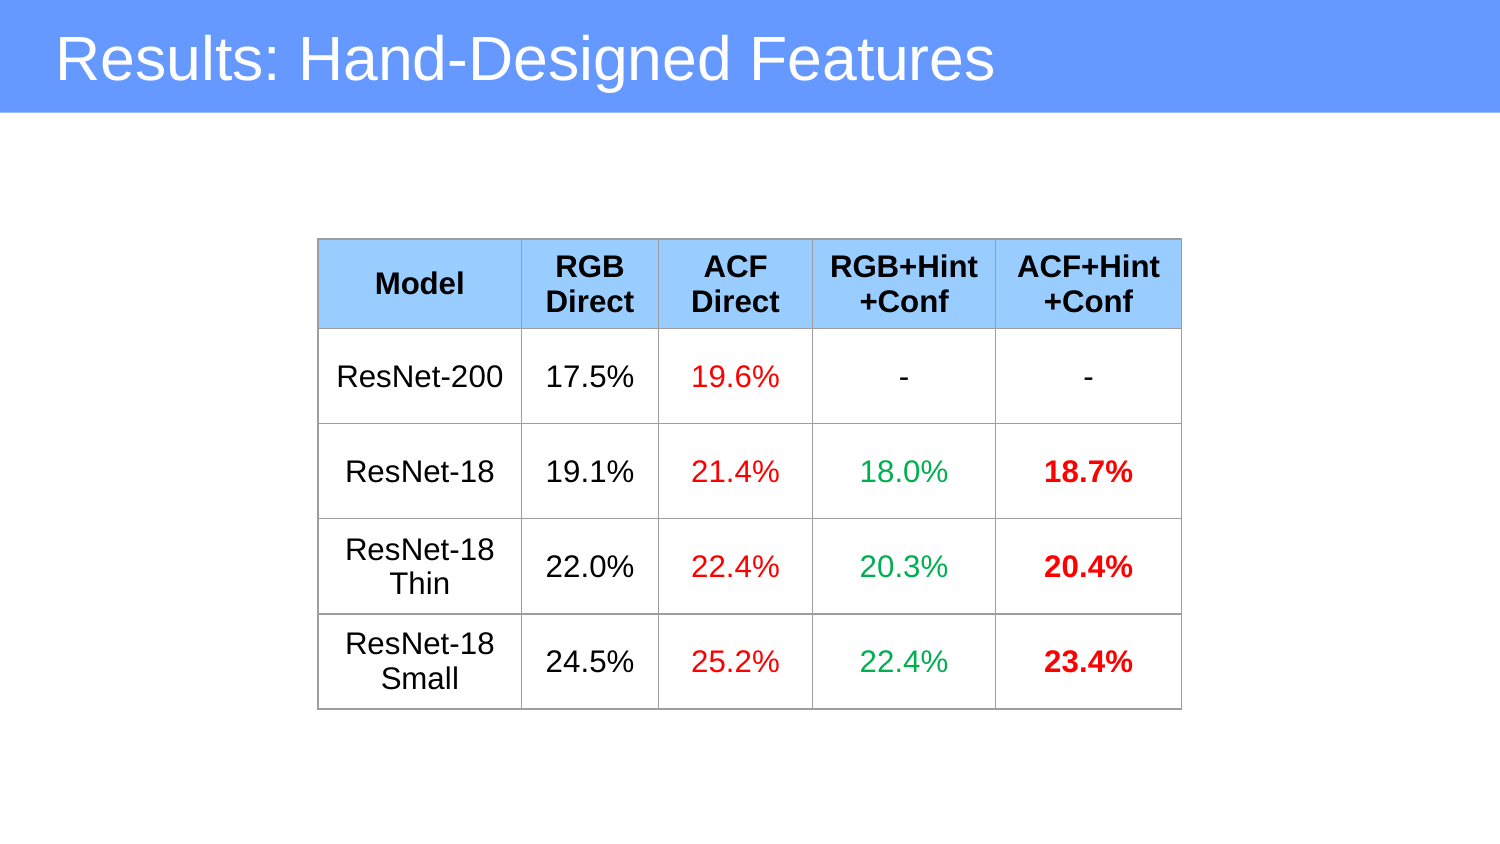

Results: Hand-Designed Features
| Model | RGB Direct | ACF Direct | RGB+Hint+Conf | ACF+Hint +Conf |
| --- | --- | --- | --- | --- |
| ResNet-200 | 17.5% | 19.6% | - | - |
| ResNet-18 | 19.1% | 21.4% | 18.0% | 18.7% |
| ResNet-18 Thin | 22.0% | 22.4% | 20.3% | 20.4% |
| ResNet-18 Small | 24.5% | 25.2% | 22.4% | 23.4% |